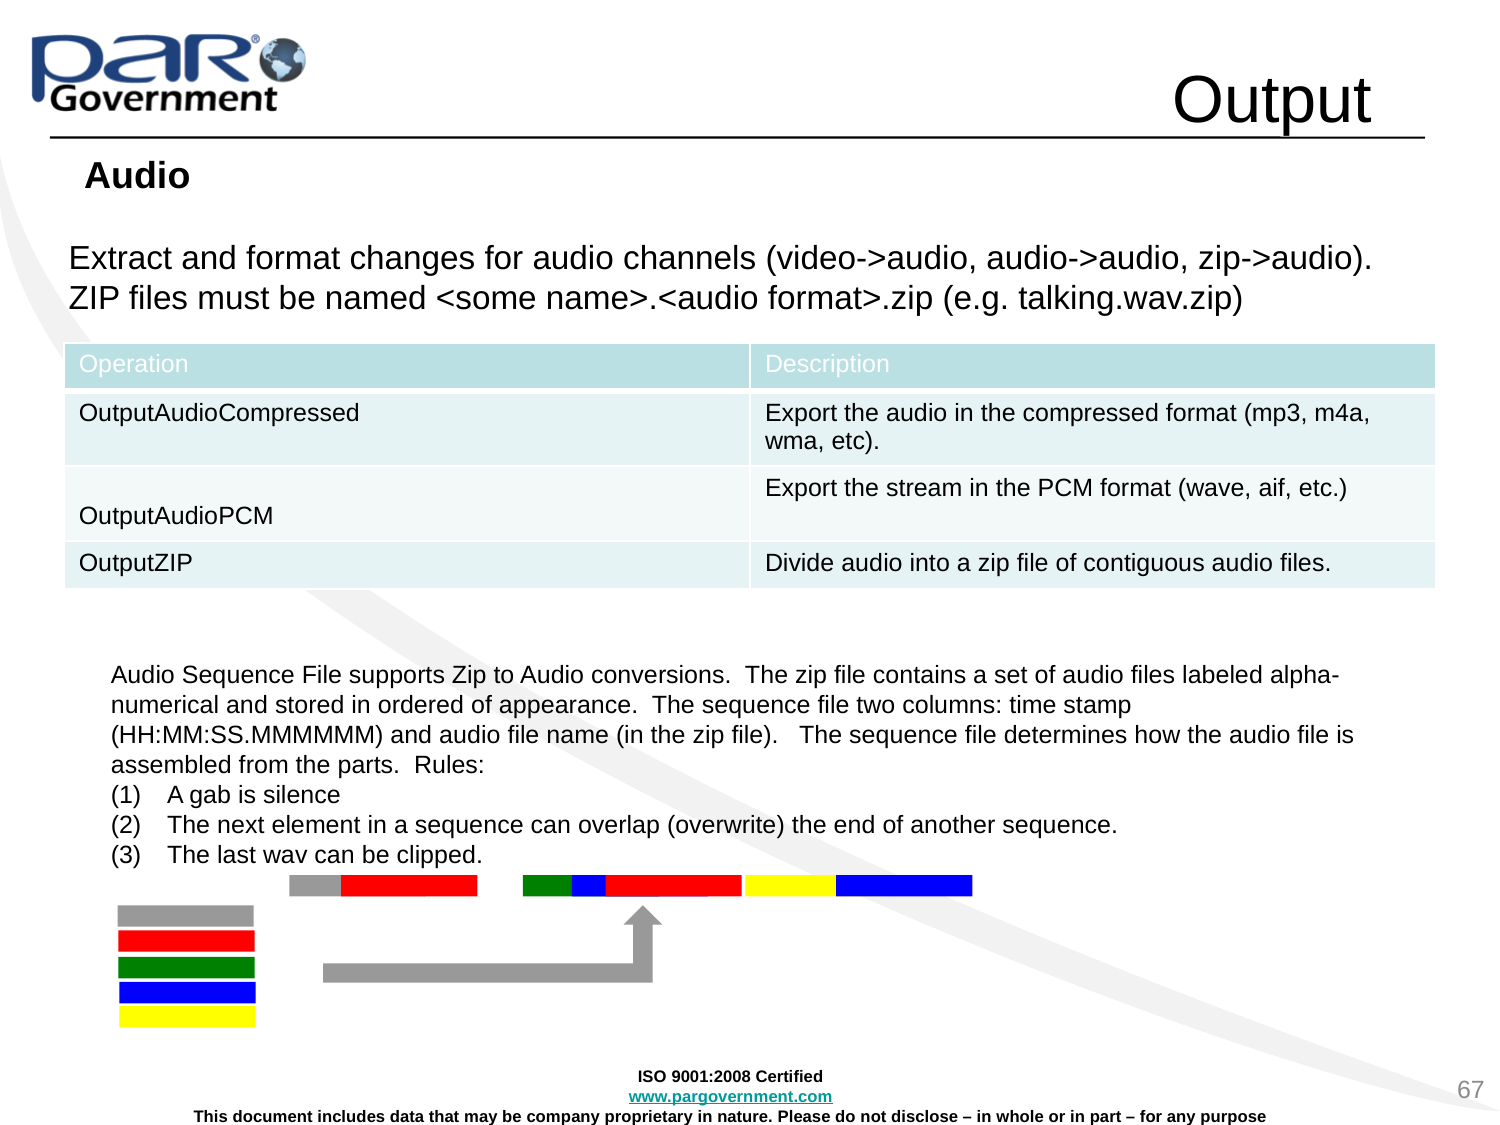

# Output
Audio
Extract and format changes for audio channels (video->audio, audio->audio, zip->audio).
ZIP files must be named <some name>.<audio format>.zip (e.g. talking.wav.zip)
| Operation | Description |
| --- | --- |
| OutputAudioCompressed | Export the audio in the compressed format (mp3, m4a, wma, etc). |
| OutputAudioPCM | Export the stream in the PCM format (wave, aif, etc.) |
| OutputZIP | Divide audio into a zip file of contiguous audio files. |
Audio Sequence File supports Zip to Audio conversions.  The zip file contains a set of audio files labeled alpha-numerical and stored in ordered of appearance.  The sequence file two columns: time stamp (HH:MM:SS.MMMMMM) and audio file name (in the zip file).   The sequence file determines how the audio file is assembled from the parts.  Rules:
A gab is silence
The next element in a sequence can overlap (overwrite) the end of another sequence.
The last wav can be clipped.

67